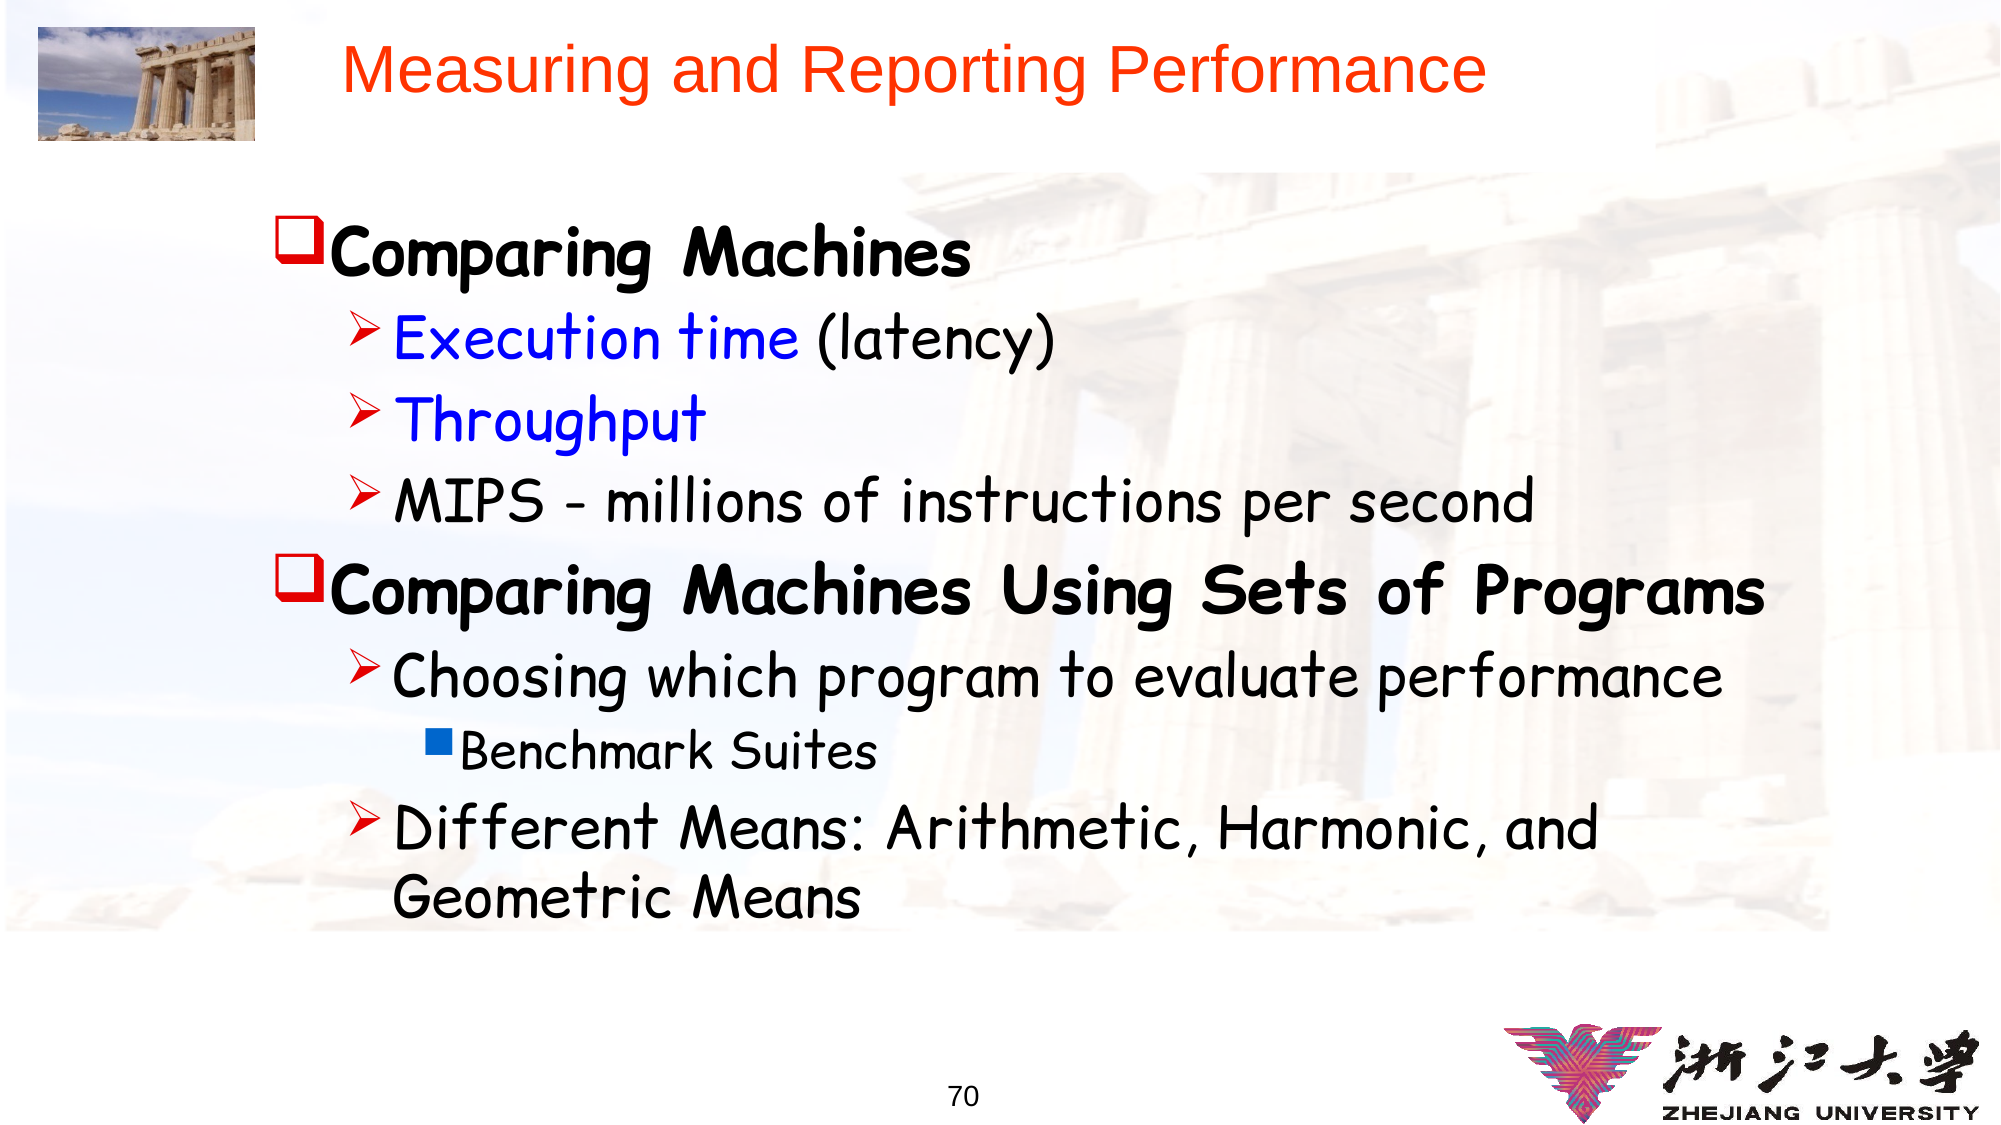

# Measuring and Reporting Performance
Comparing Machines
Execution time (latency)
Throughput
MIPS - millions of instructions per second
Comparing Machines Using Sets of Programs
Choosing which program to evaluate performance
Benchmark Suites
Different Means: Arithmetic, Harmonic, and Geometric Means